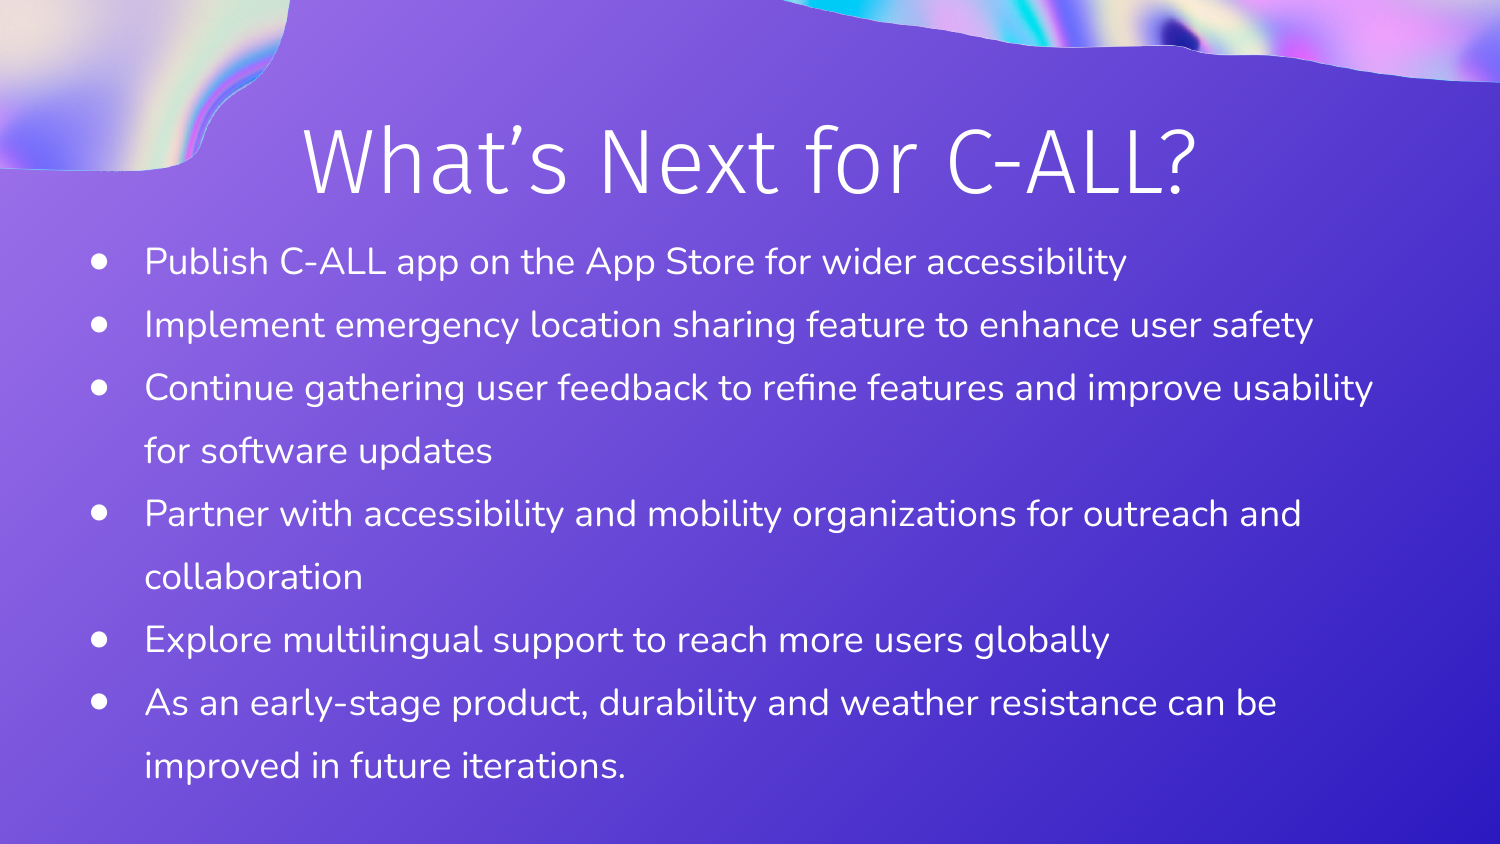

What’s Next for C-ALL?
Publish C-ALL app on the App Store for wider accessibility
Implement emergency location sharing feature to enhance user safety
Continue gathering user feedback to refine features and improve usability for software updates
Partner with accessibility and mobility organizations for outreach and collaboration
Explore multilingual support to reach more users globally
As an early-stage product, durability and weather resistance can be improved in future iterations.